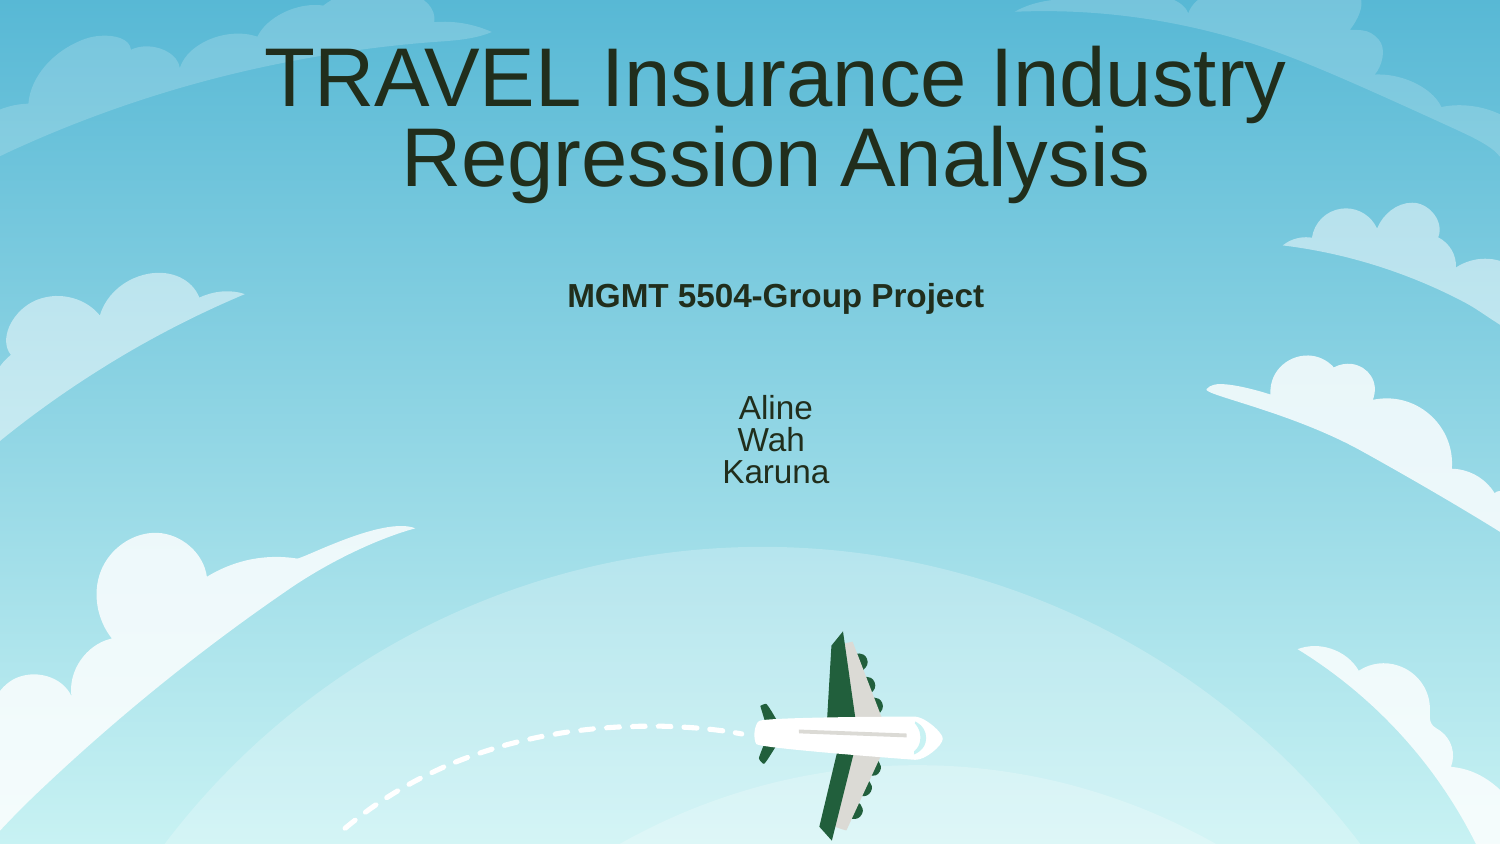

# TRAVEL Insurance Industry Regression Analysis MGMT 5504-Group Project Aline Wah Karuna